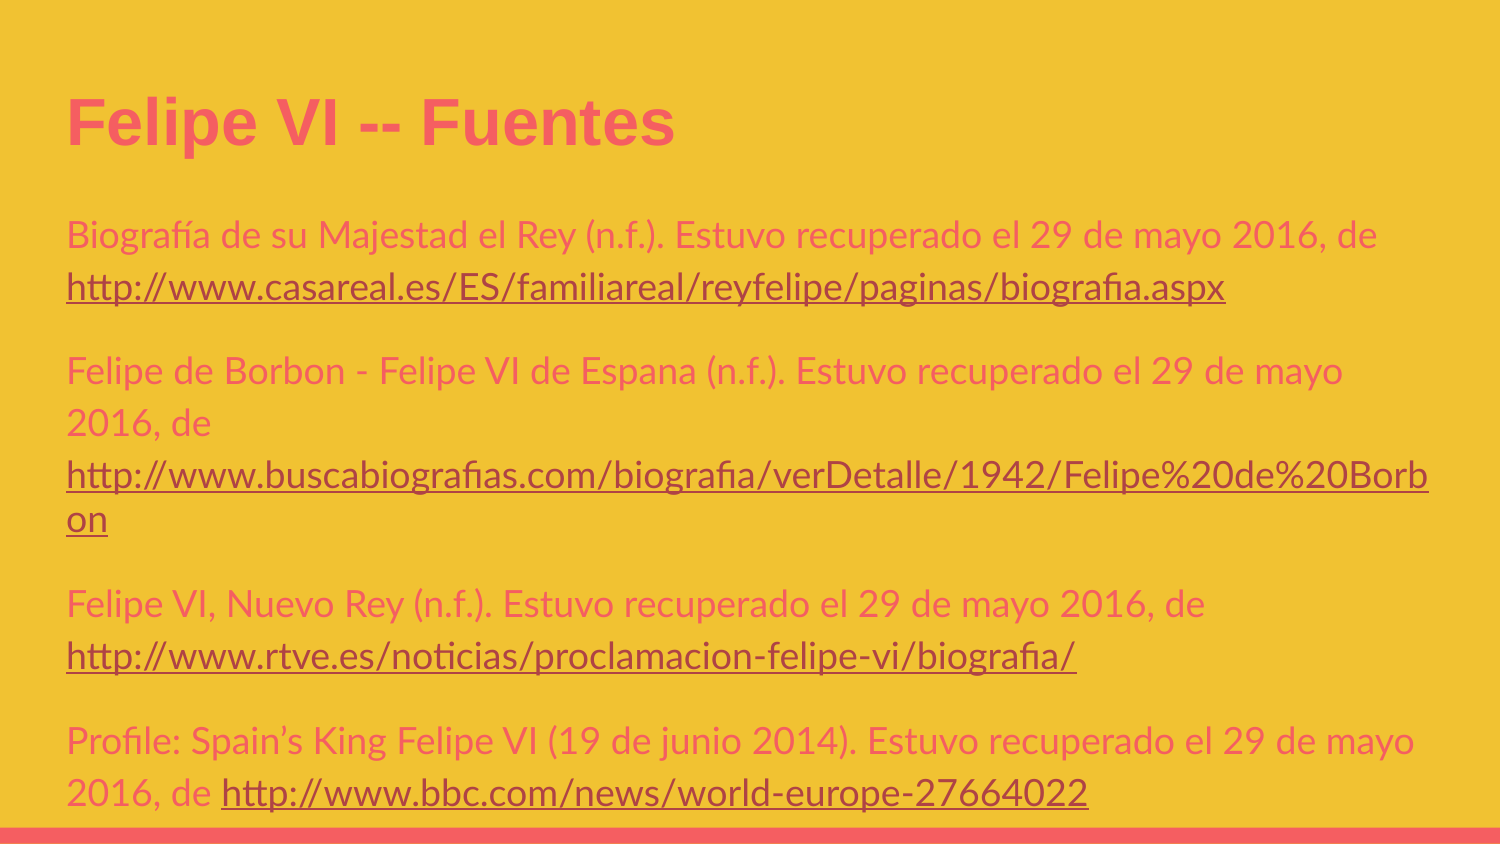

# Felipe VI -- Fuentes
Biografía de su Majestad el Rey (n.f.). Estuvo recuperado el 29 de mayo 2016, de http://www.casareal.es/ES/familiareal/reyfelipe/paginas/biografia.aspx
Felipe de Borbon - Felipe VI de Espana (n.f.). Estuvo recuperado el 29 de mayo 2016, de http://www.buscabiografias.com/biografia/verDetalle/1942/Felipe%20de%20Borbon
Felipe VI, Nuevo Rey (n.f.). Estuvo recuperado el 29 de mayo 2016, de http://www.rtve.es/noticias/proclamacion-felipe-vi/biografia/
Profile: Spain’s King Felipe VI (19 de junio 2014). Estuvo recuperado el 29 de mayo 2016, de http://www.bbc.com/news/world-europe-27664022